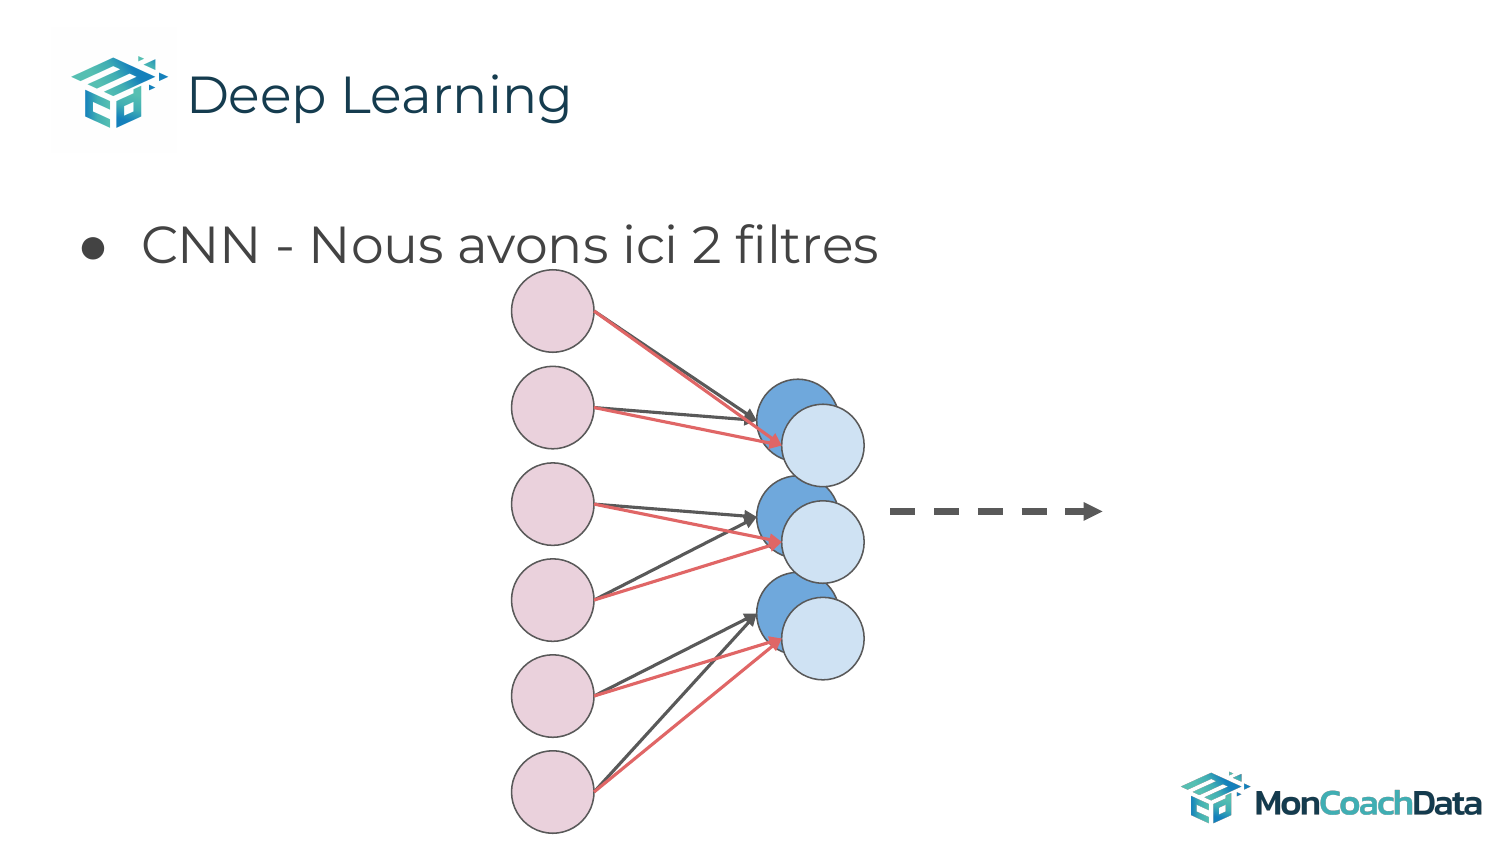

# Deep Learning
CNN - Nous avons ici 2 filtres